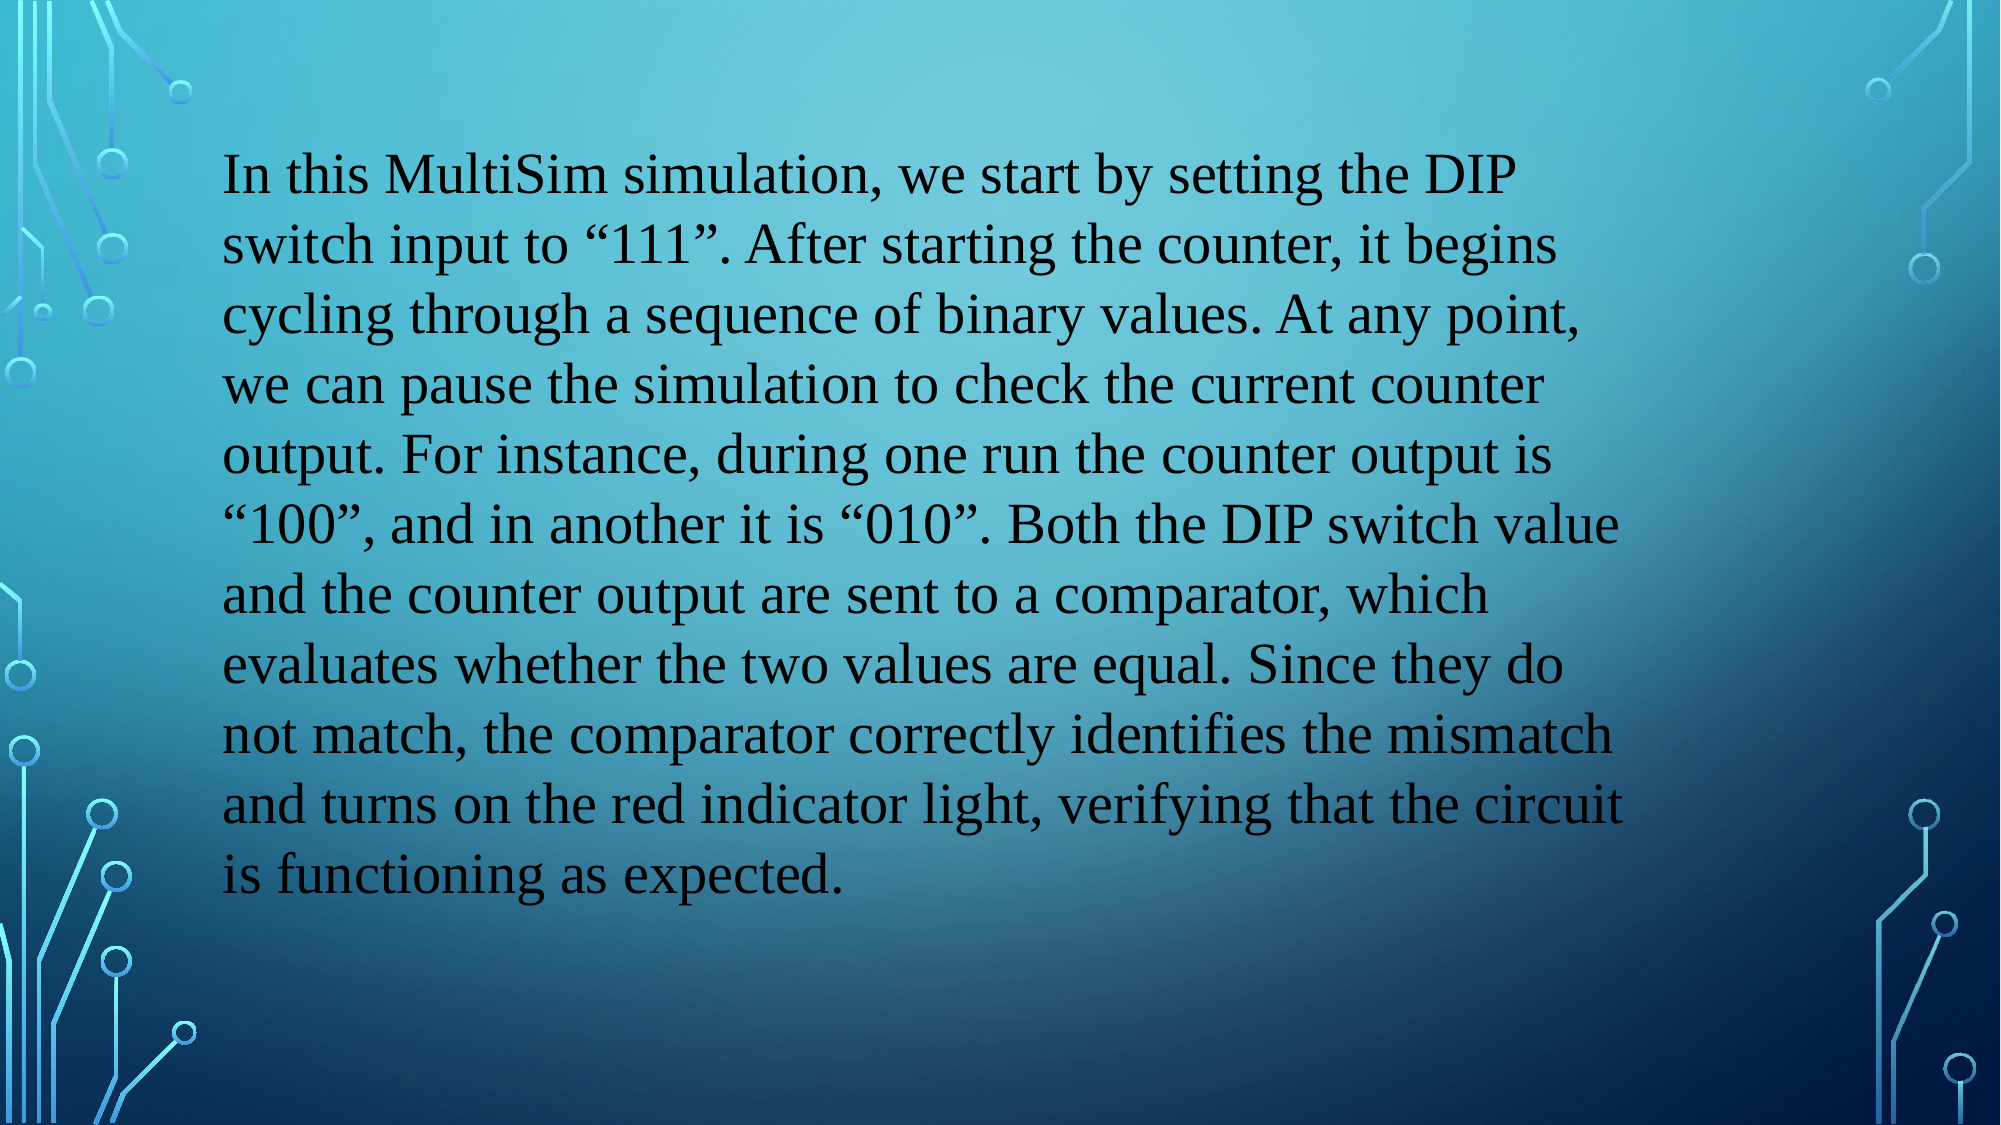

In this MultiSim simulation, we start by setting the DIP switch input to “111”. After starting the counter, it begins cycling through a sequence of binary values. At any point, we can pause the simulation to check the current counter output. For instance, during one run the counter output is “100”, and in another it is “010”. Both the DIP switch value and the counter output are sent to a comparator, which evaluates whether the two values are equal. Since they do not match, the comparator correctly identifies the mismatch and turns on the red indicator light, verifying that the circuit is functioning as expected.